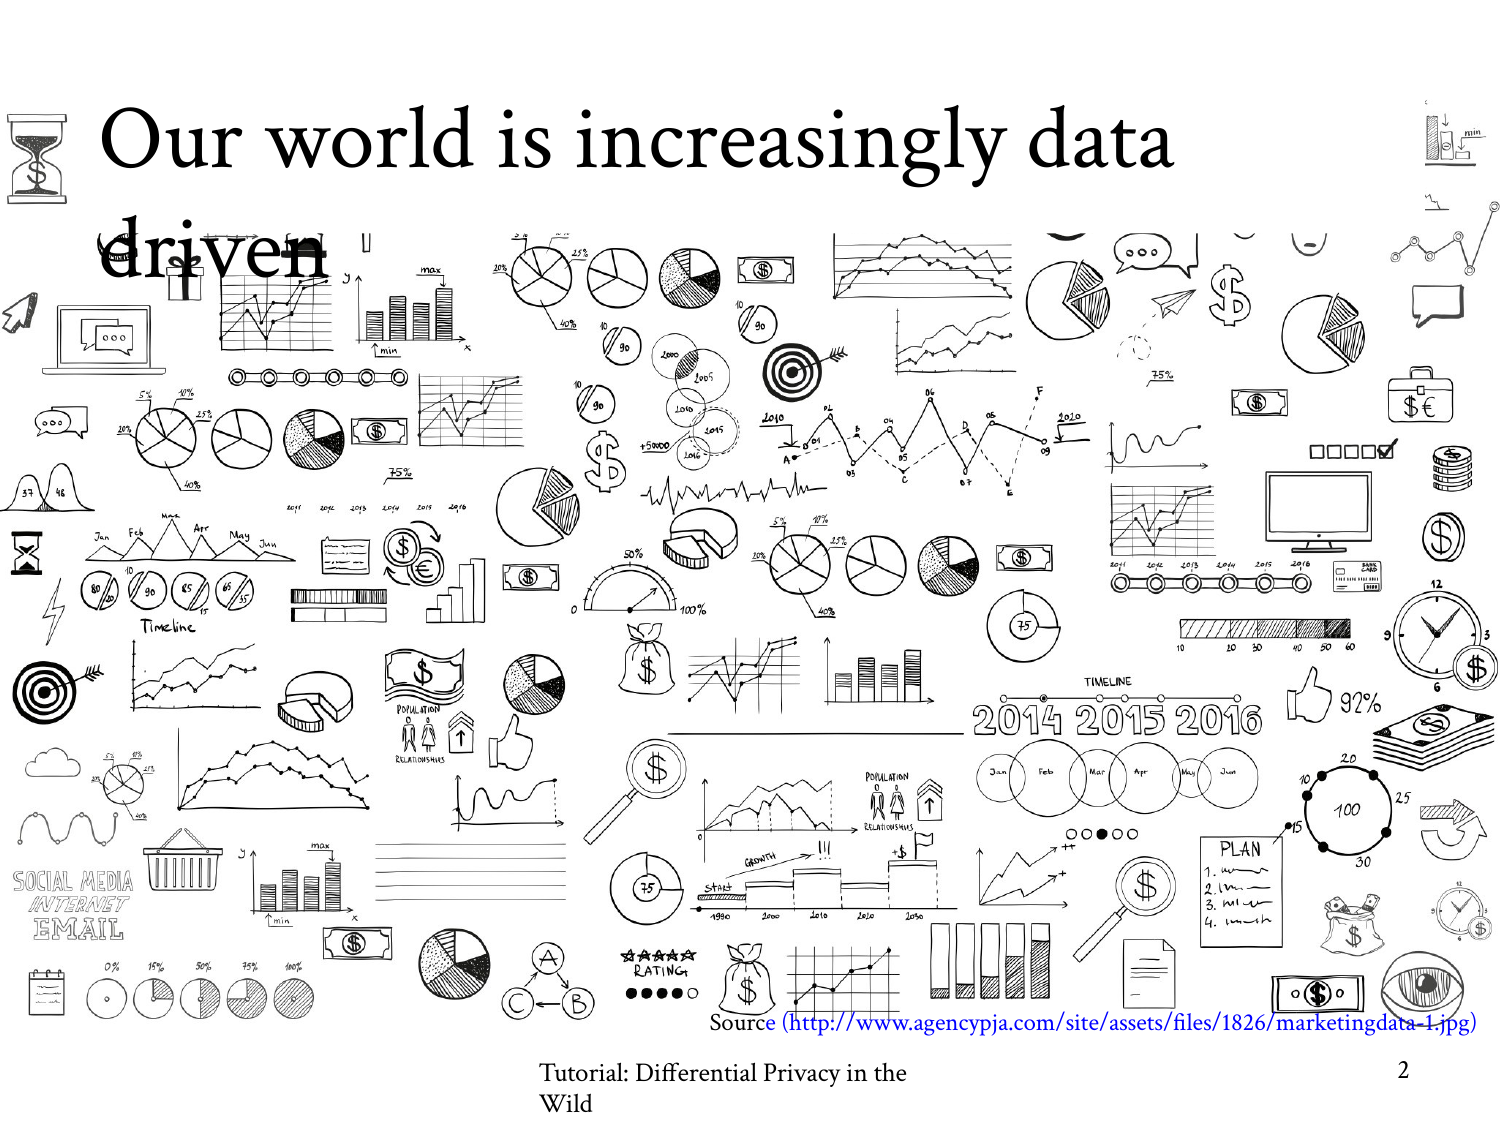

# Our world	is increasingly data driven

Source (http://www.agencypja.com/site/assets/files/1826/marketingdata-1.jpg)
Tutorial: Differential Privacy in the Wild
2